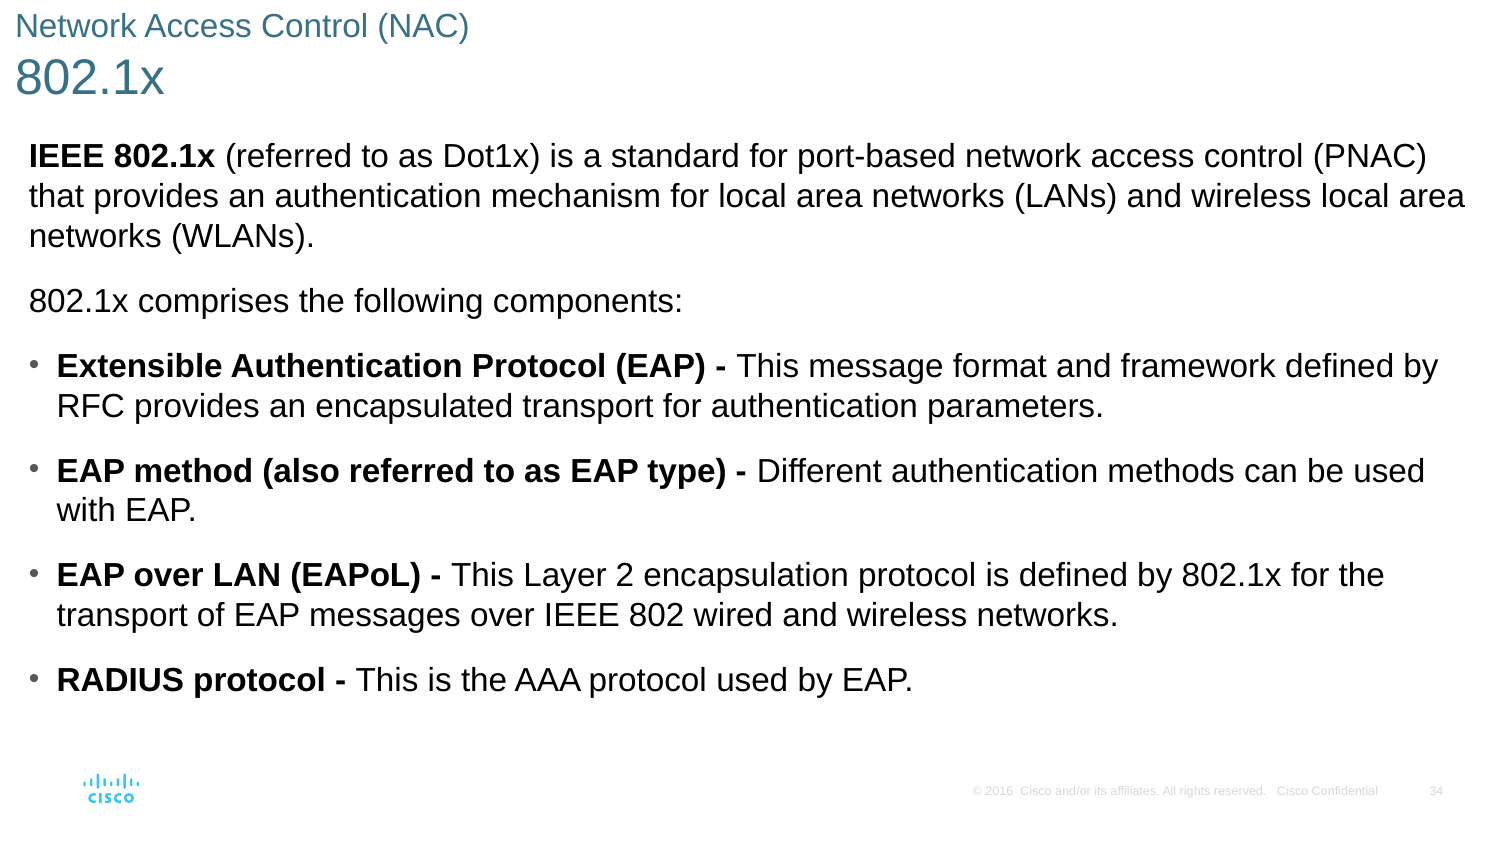

# Network Access Control (NAC) 802.1x
IEEE 802.1x (referred to as Dot1x) is a standard for port-based network access control (PNAC) that provides an authentication mechanism for local area networks (LANs) and wireless local area networks (WLANs).
802.1x comprises the following components:
Extensible Authentication Protocol (EAP) - This message format and framework defined by RFC provides an encapsulated transport for authentication parameters.
EAP method (also referred to as EAP type) - Different authentication methods can be used with EAP.
EAP over LAN (EAPoL) - This Layer 2 encapsulation protocol is defined by 802.1x for the transport of EAP messages over IEEE 802 wired and wireless networks.
RADIUS protocol - This is the AAA protocol used by EAP.